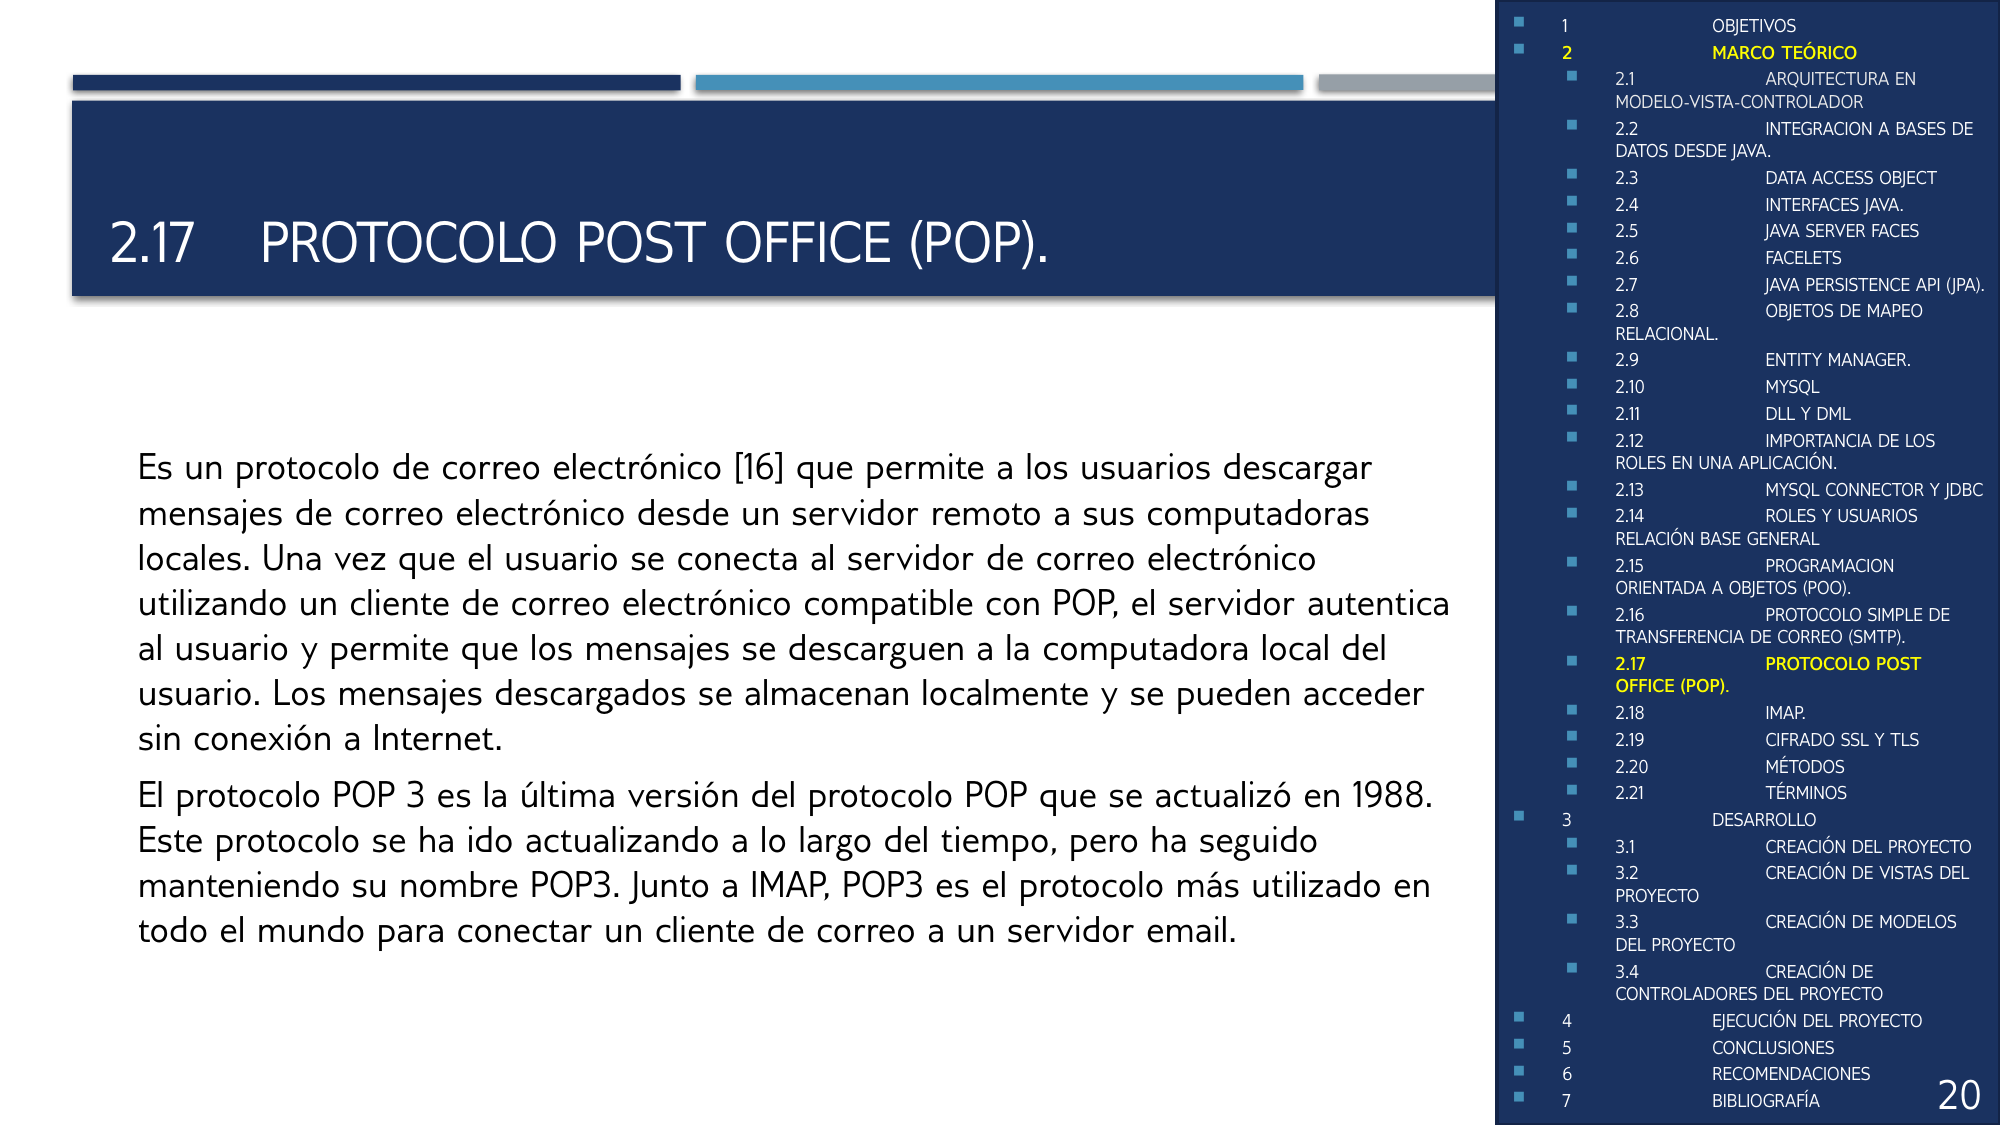

1	OBJETIVOS
2	MARCO TEÓRICO
2.1	ARQUITECTURA EN MODELO-VISTA-CONTROLADOR
2.2	INTEGRACION A BASES DE DATOS DESDE JAVA.
2.3	DATA ACCESS OBJECT
2.4	INTERFACES JAVA.
2.5	JAVA SERVER FACES
2.6	FACELETS
2.7	JAVA PERSISTENCE API (JPA).
2.8	OBJETOS DE MAPEO RELACIONAL.
2.9	ENTITY MANAGER.
2.10	MYSQL
2.11	DLL Y DML
2.12	IMPORTANCIA DE LOS ROLES EN UNA APLICACIÓN.
2.13	MYSQL CONNECTOR Y JDBC
2.14	ROLES Y USUARIOS RELACIÓN BASE GENERAL
2.15	PROGRAMACION ORIENTADA A OBJETOS (POO).
2.16	PROTOCOLO SIMPLE DE TRANSFERENCIA DE CORREO (SMTP).
2.17	PROTOCOLO POST OFFICE (POP).
2.18	IMAP.
2.19	CIFRADO SSL Y TLS
2.20	MÉTODOS
2.21	TÉRMINOS
3	DESARROLLO
3.1	CREACIÓN DEL PROYECTO
3.2	CREACIÓN DE VISTAS DEL PROYECTO
3.3	CREACIÓN DE MODELOS DEL PROYECTO
3.4	CREACIÓN DE CONTROLADORES DEL PROYECTO
4	EJECUCIÓN DEL PROYECTO
5	CONCLUSIONES
6	RECOMENDACIONES
7	BIBLIOGRAFÍA
20
# 2.17	PROTOCOLO POST OFFICE (POP).
Es un protocolo de correo electrónico [16] que permite a los usuarios descargar mensajes de correo electrónico desde un servidor remoto a sus computadoras locales. Una vez que el usuario se conecta al servidor de correo electrónico utilizando un cliente de correo electrónico compatible con POP, el servidor autentica al usuario y permite que los mensajes se descarguen a la computadora local del usuario. Los mensajes descargados se almacenan localmente y se pueden acceder sin conexión a Internet.
El protocolo POP 3 es la última versión del protocolo POP que se actualizó en 1988. Este protocolo se ha ido actualizando a lo largo del tiempo, pero ha seguido manteniendo su nombre POP3. Junto a IMAP, POP3 es el protocolo más utilizado en todo el mundo para conectar un cliente de correo a un servidor email.
9
8
6